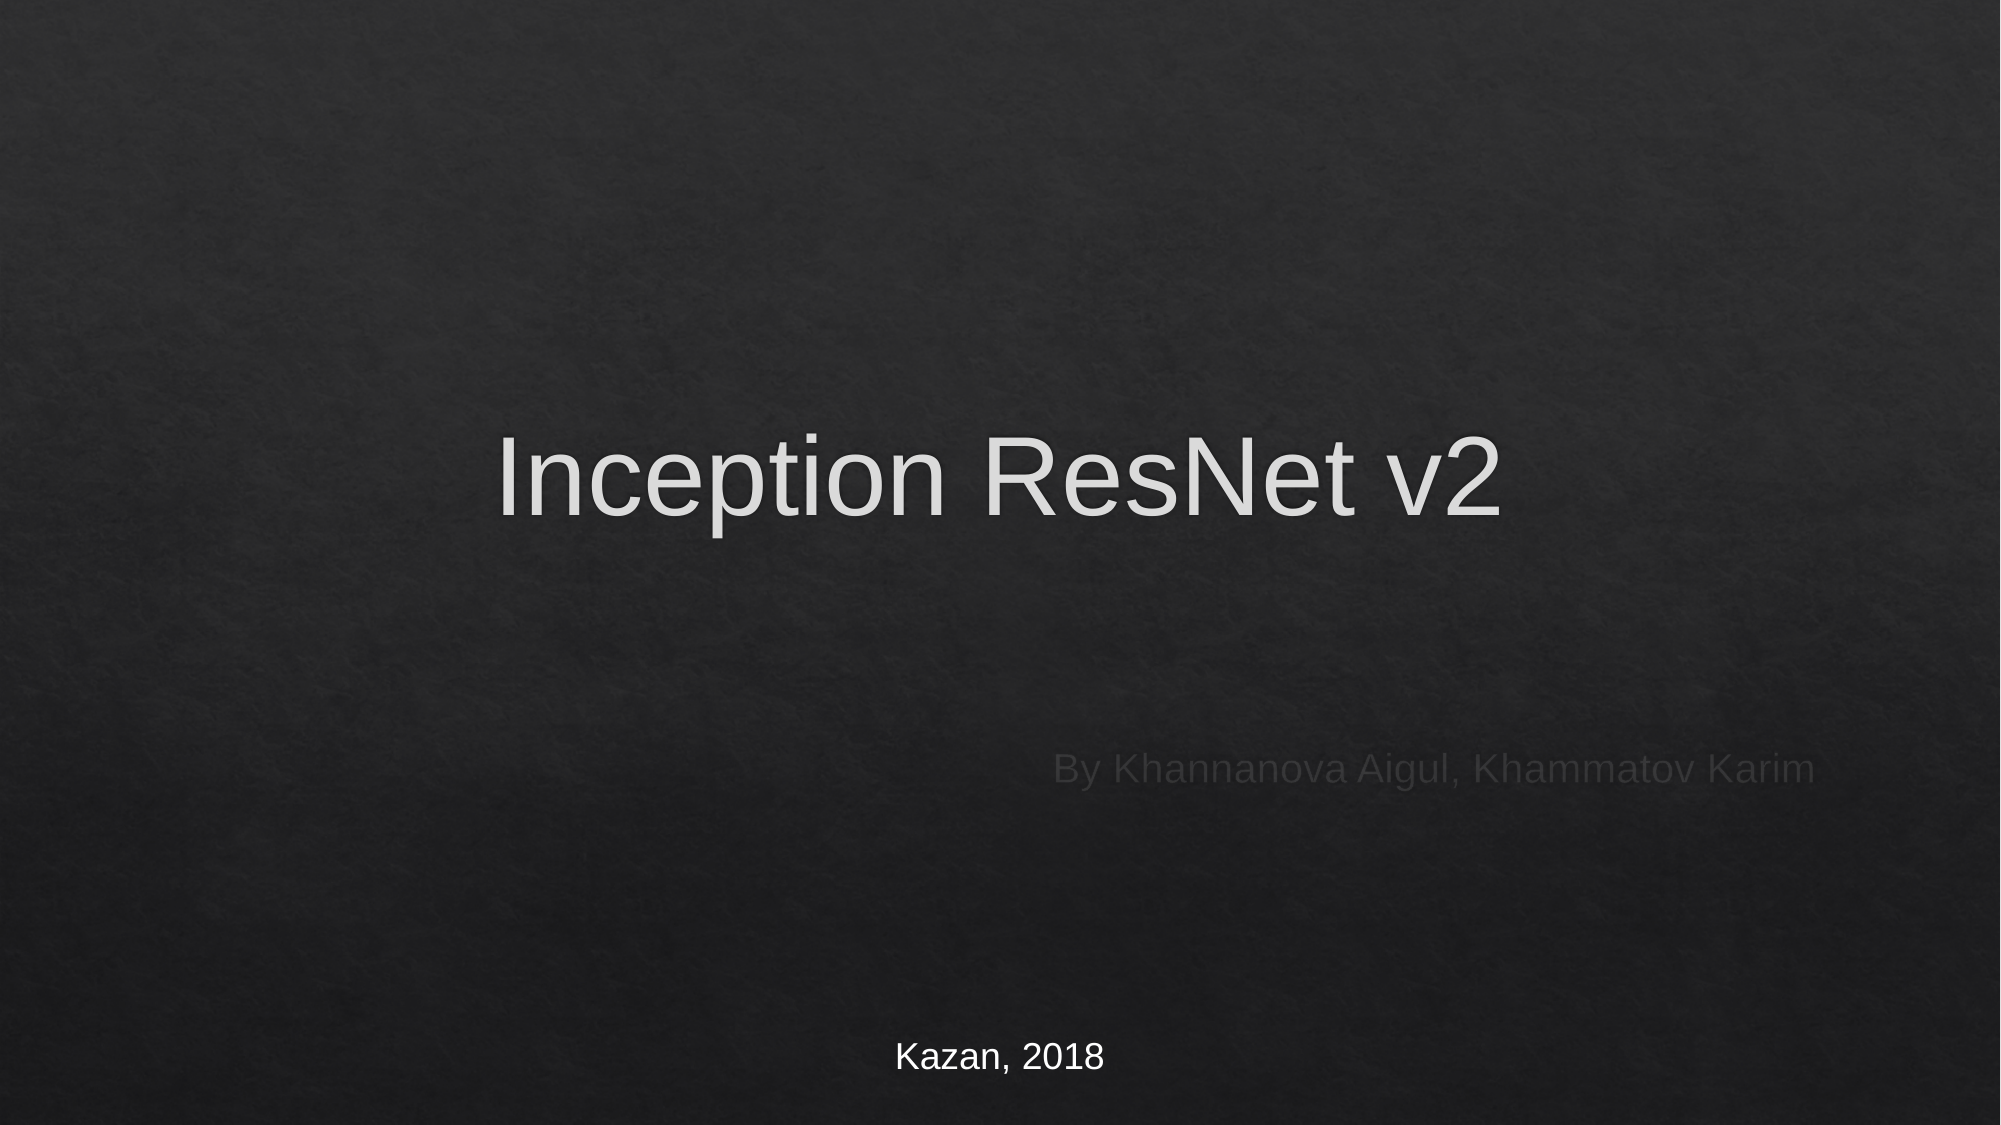

# Inception ResNet v2
By Khannanova Aigul, Khammatov Karim

Kazan, 2018